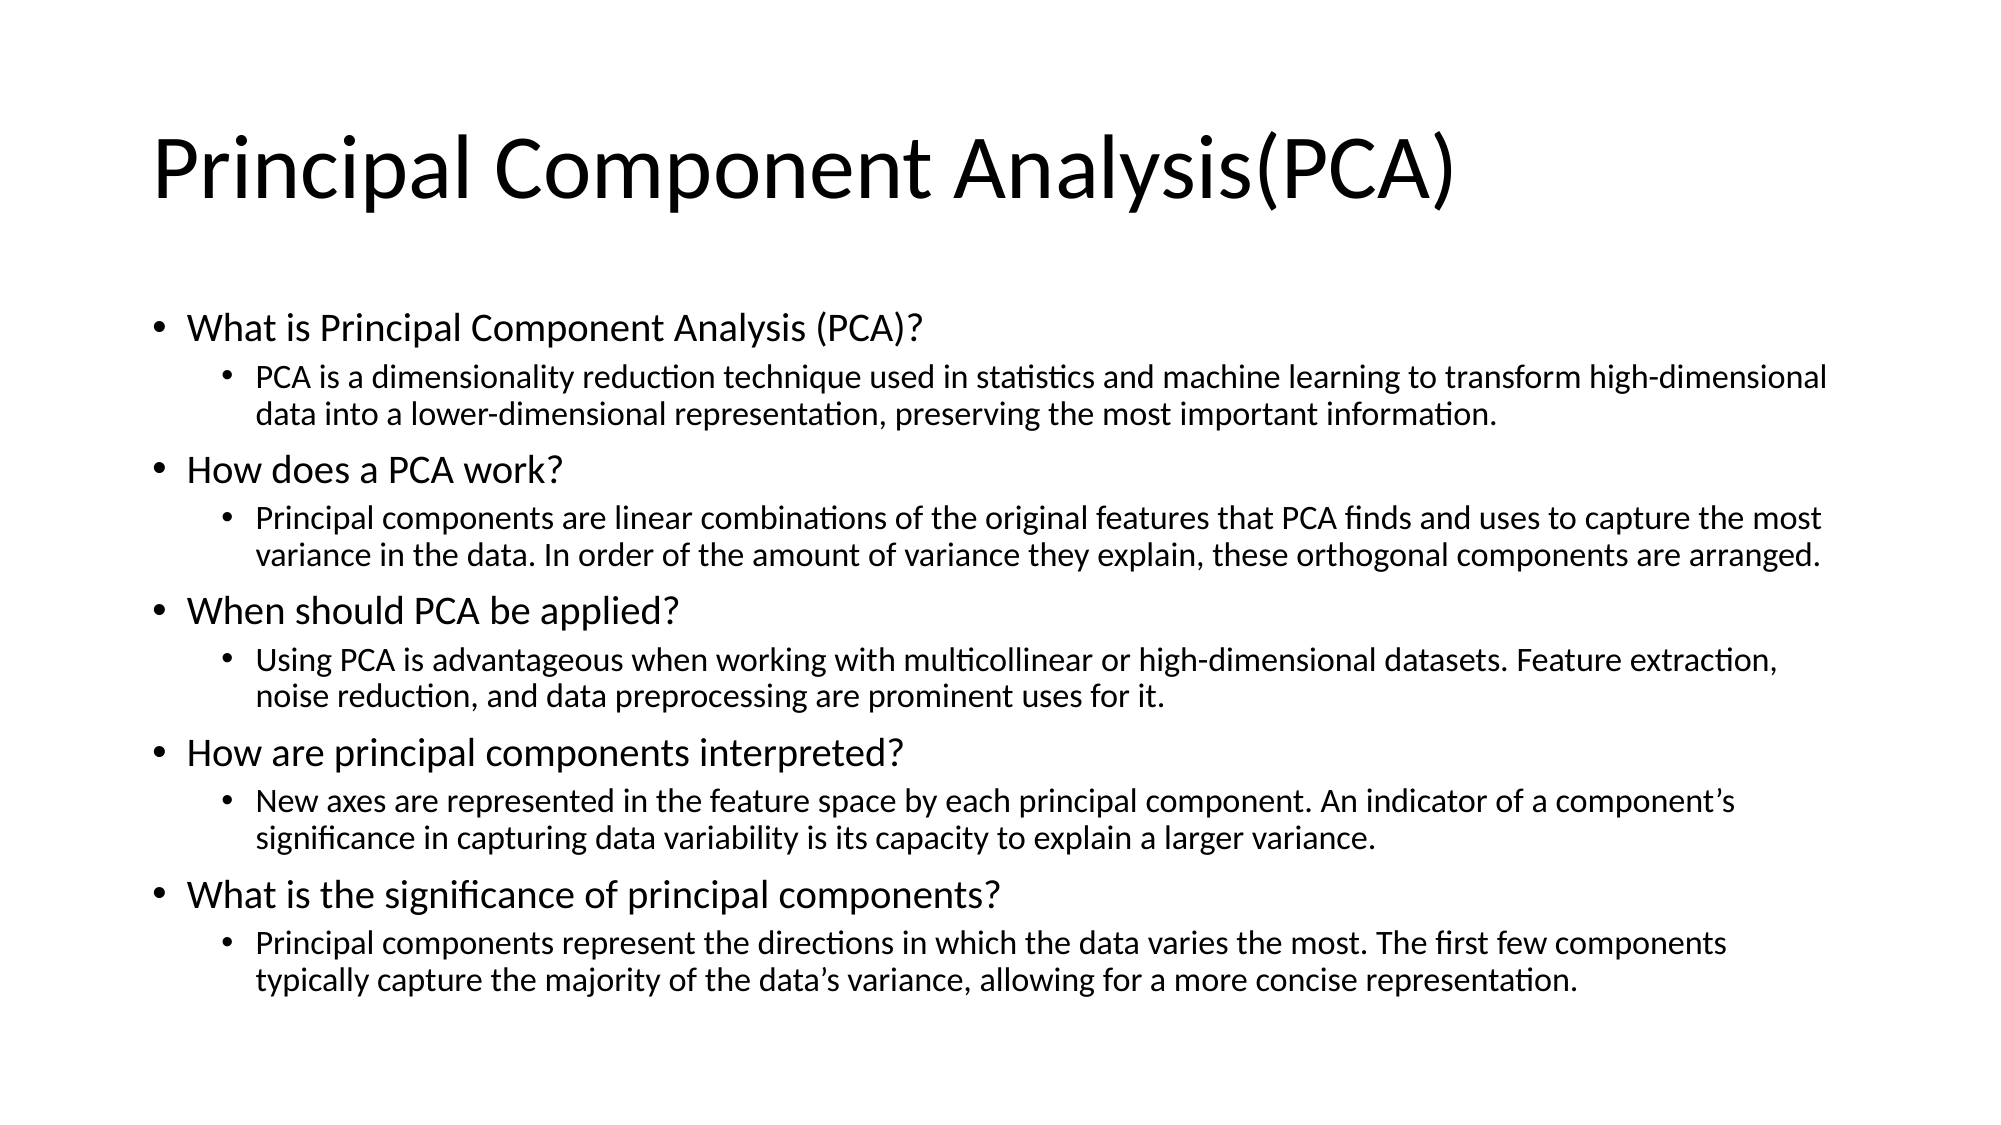

# Principal Component Analysis(PCA)
What is Principal Component Analysis (PCA)?
PCA is a dimensionality reduction technique used in statistics and machine learning to transform high-dimensional data into a lower-dimensional representation, preserving the most important information.
How does a PCA work?
Principal components are linear combinations of the original features that PCA finds and uses to capture the most variance in the data. In order of the amount of variance they explain, these orthogonal components are arranged.
When should PCA be applied?
Using PCA is advantageous when working with multicollinear or high-dimensional datasets. Feature extraction, noise reduction, and data preprocessing are prominent uses for it.
How are principal components interpreted?
New axes are represented in the feature space by each principal component. An indicator of a component’s significance in capturing data variability is its capacity to explain a larger variance.
What is the significance of principal components?
Principal components represent the directions in which the data varies the most. The first few components typically capture the majority of the data’s variance, allowing for a more concise representation.